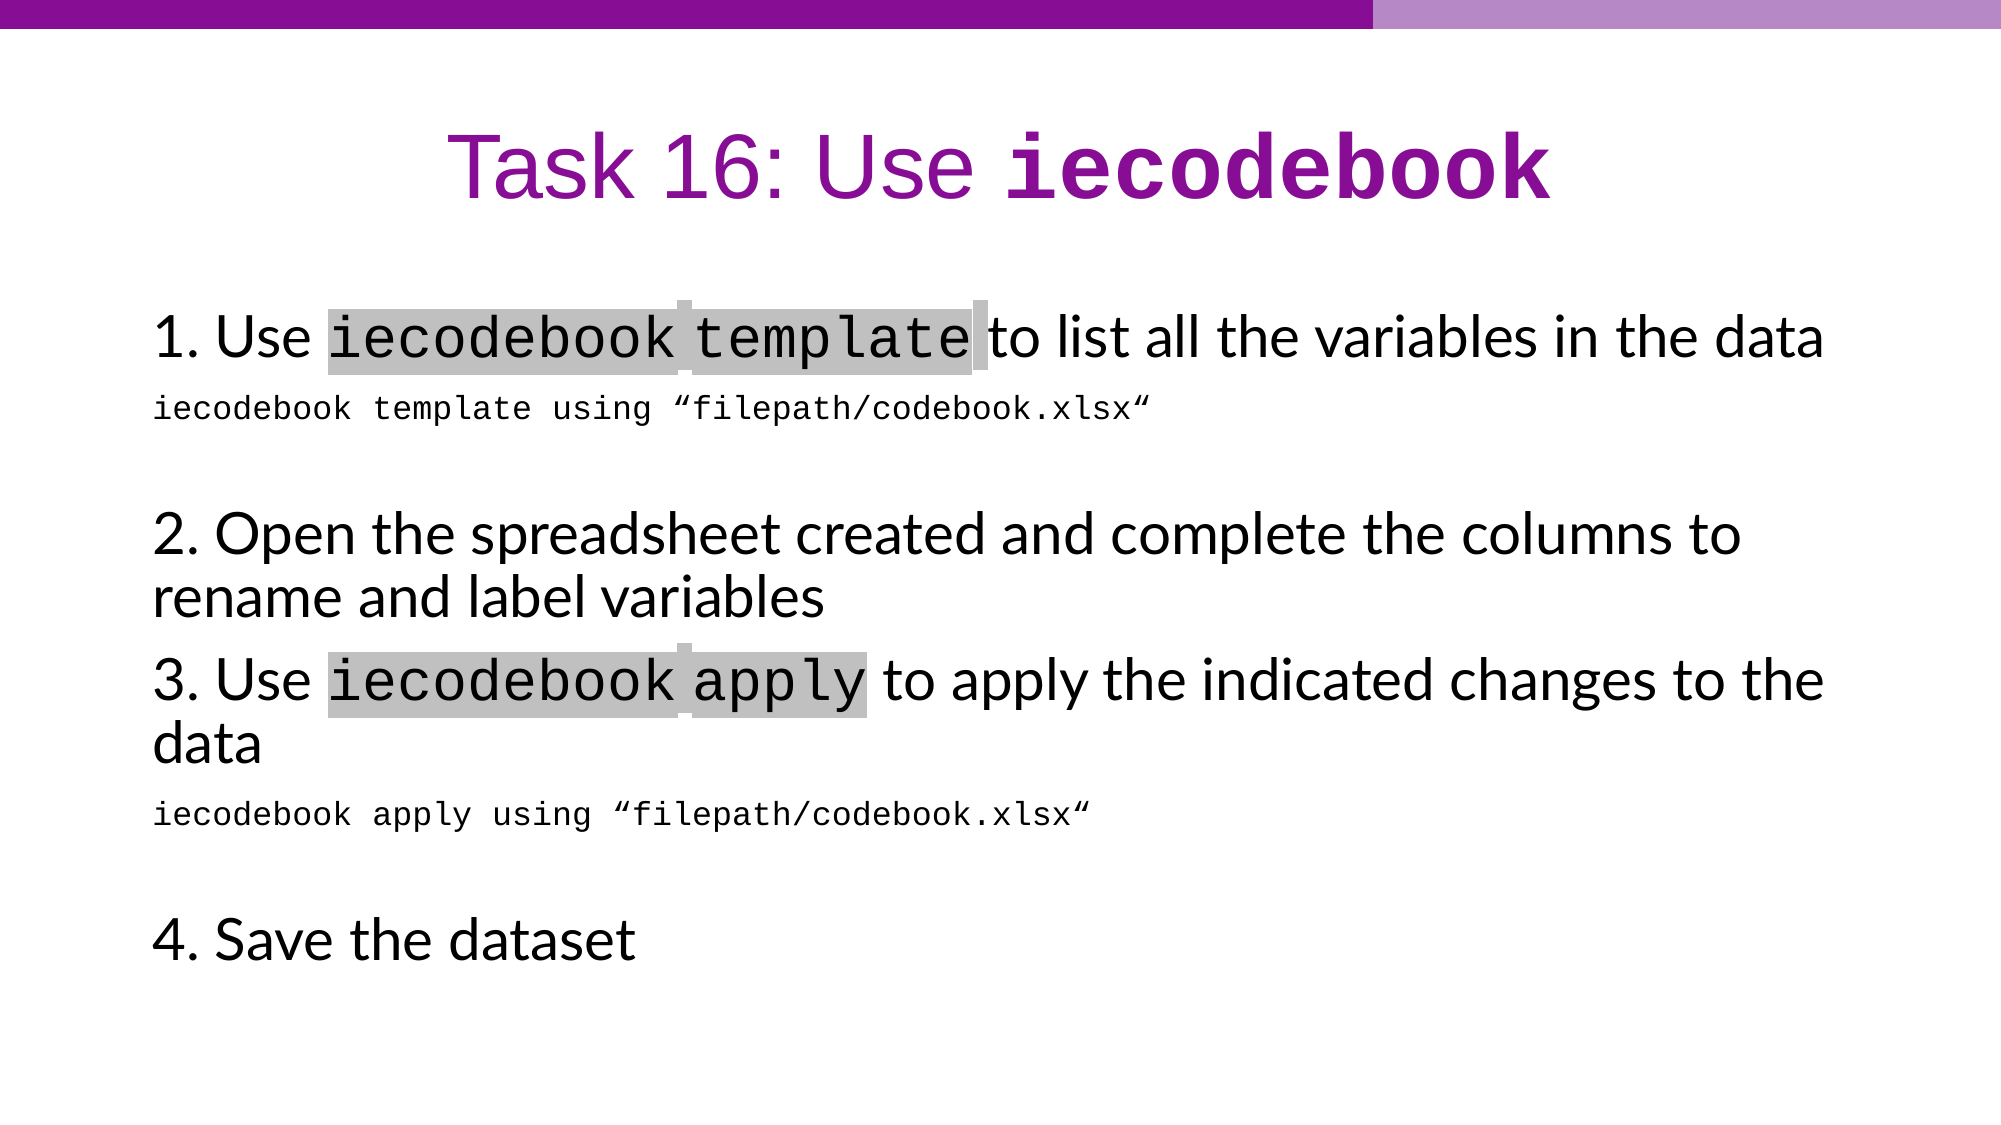

# Task 16: Use iecodebook
1. Use iecodebook template to list all the variables in the data
iecodebook template using “filepath/codebook.xlsx“

2. Open the spreadsheet created and complete the columns to rename and label variables
3. Use iecodebook apply to apply the indicated changes to the data
iecodebook apply using “filepath/codebook.xlsx“

4. Save the dataset